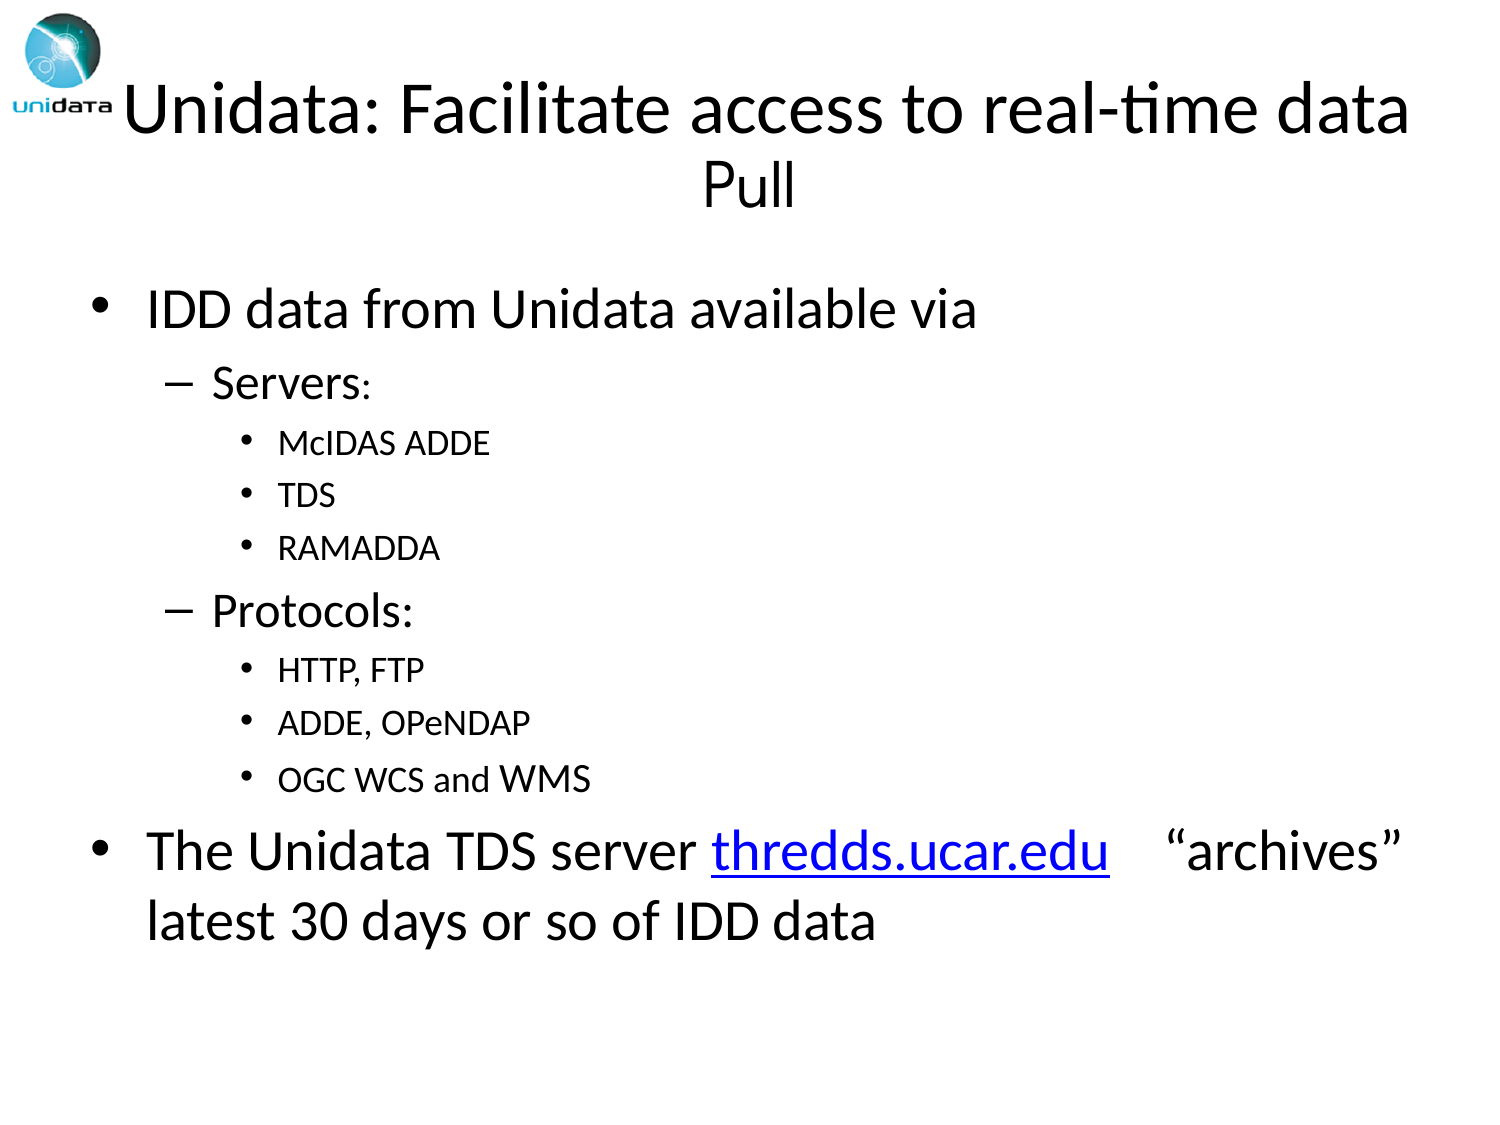

Unidata: Facilitate access to real-time data
Pull
IDD data from Unidata available via
Servers:
McIDAS ADDE
TDS
RAMADDA
Protocols:
HTTP, FTP
ADDE, OPeNDAP
OGC WCS and WMS
The Unidata TDS server thredds.ucar.edu    “archives” latest 30 days or so of IDD data